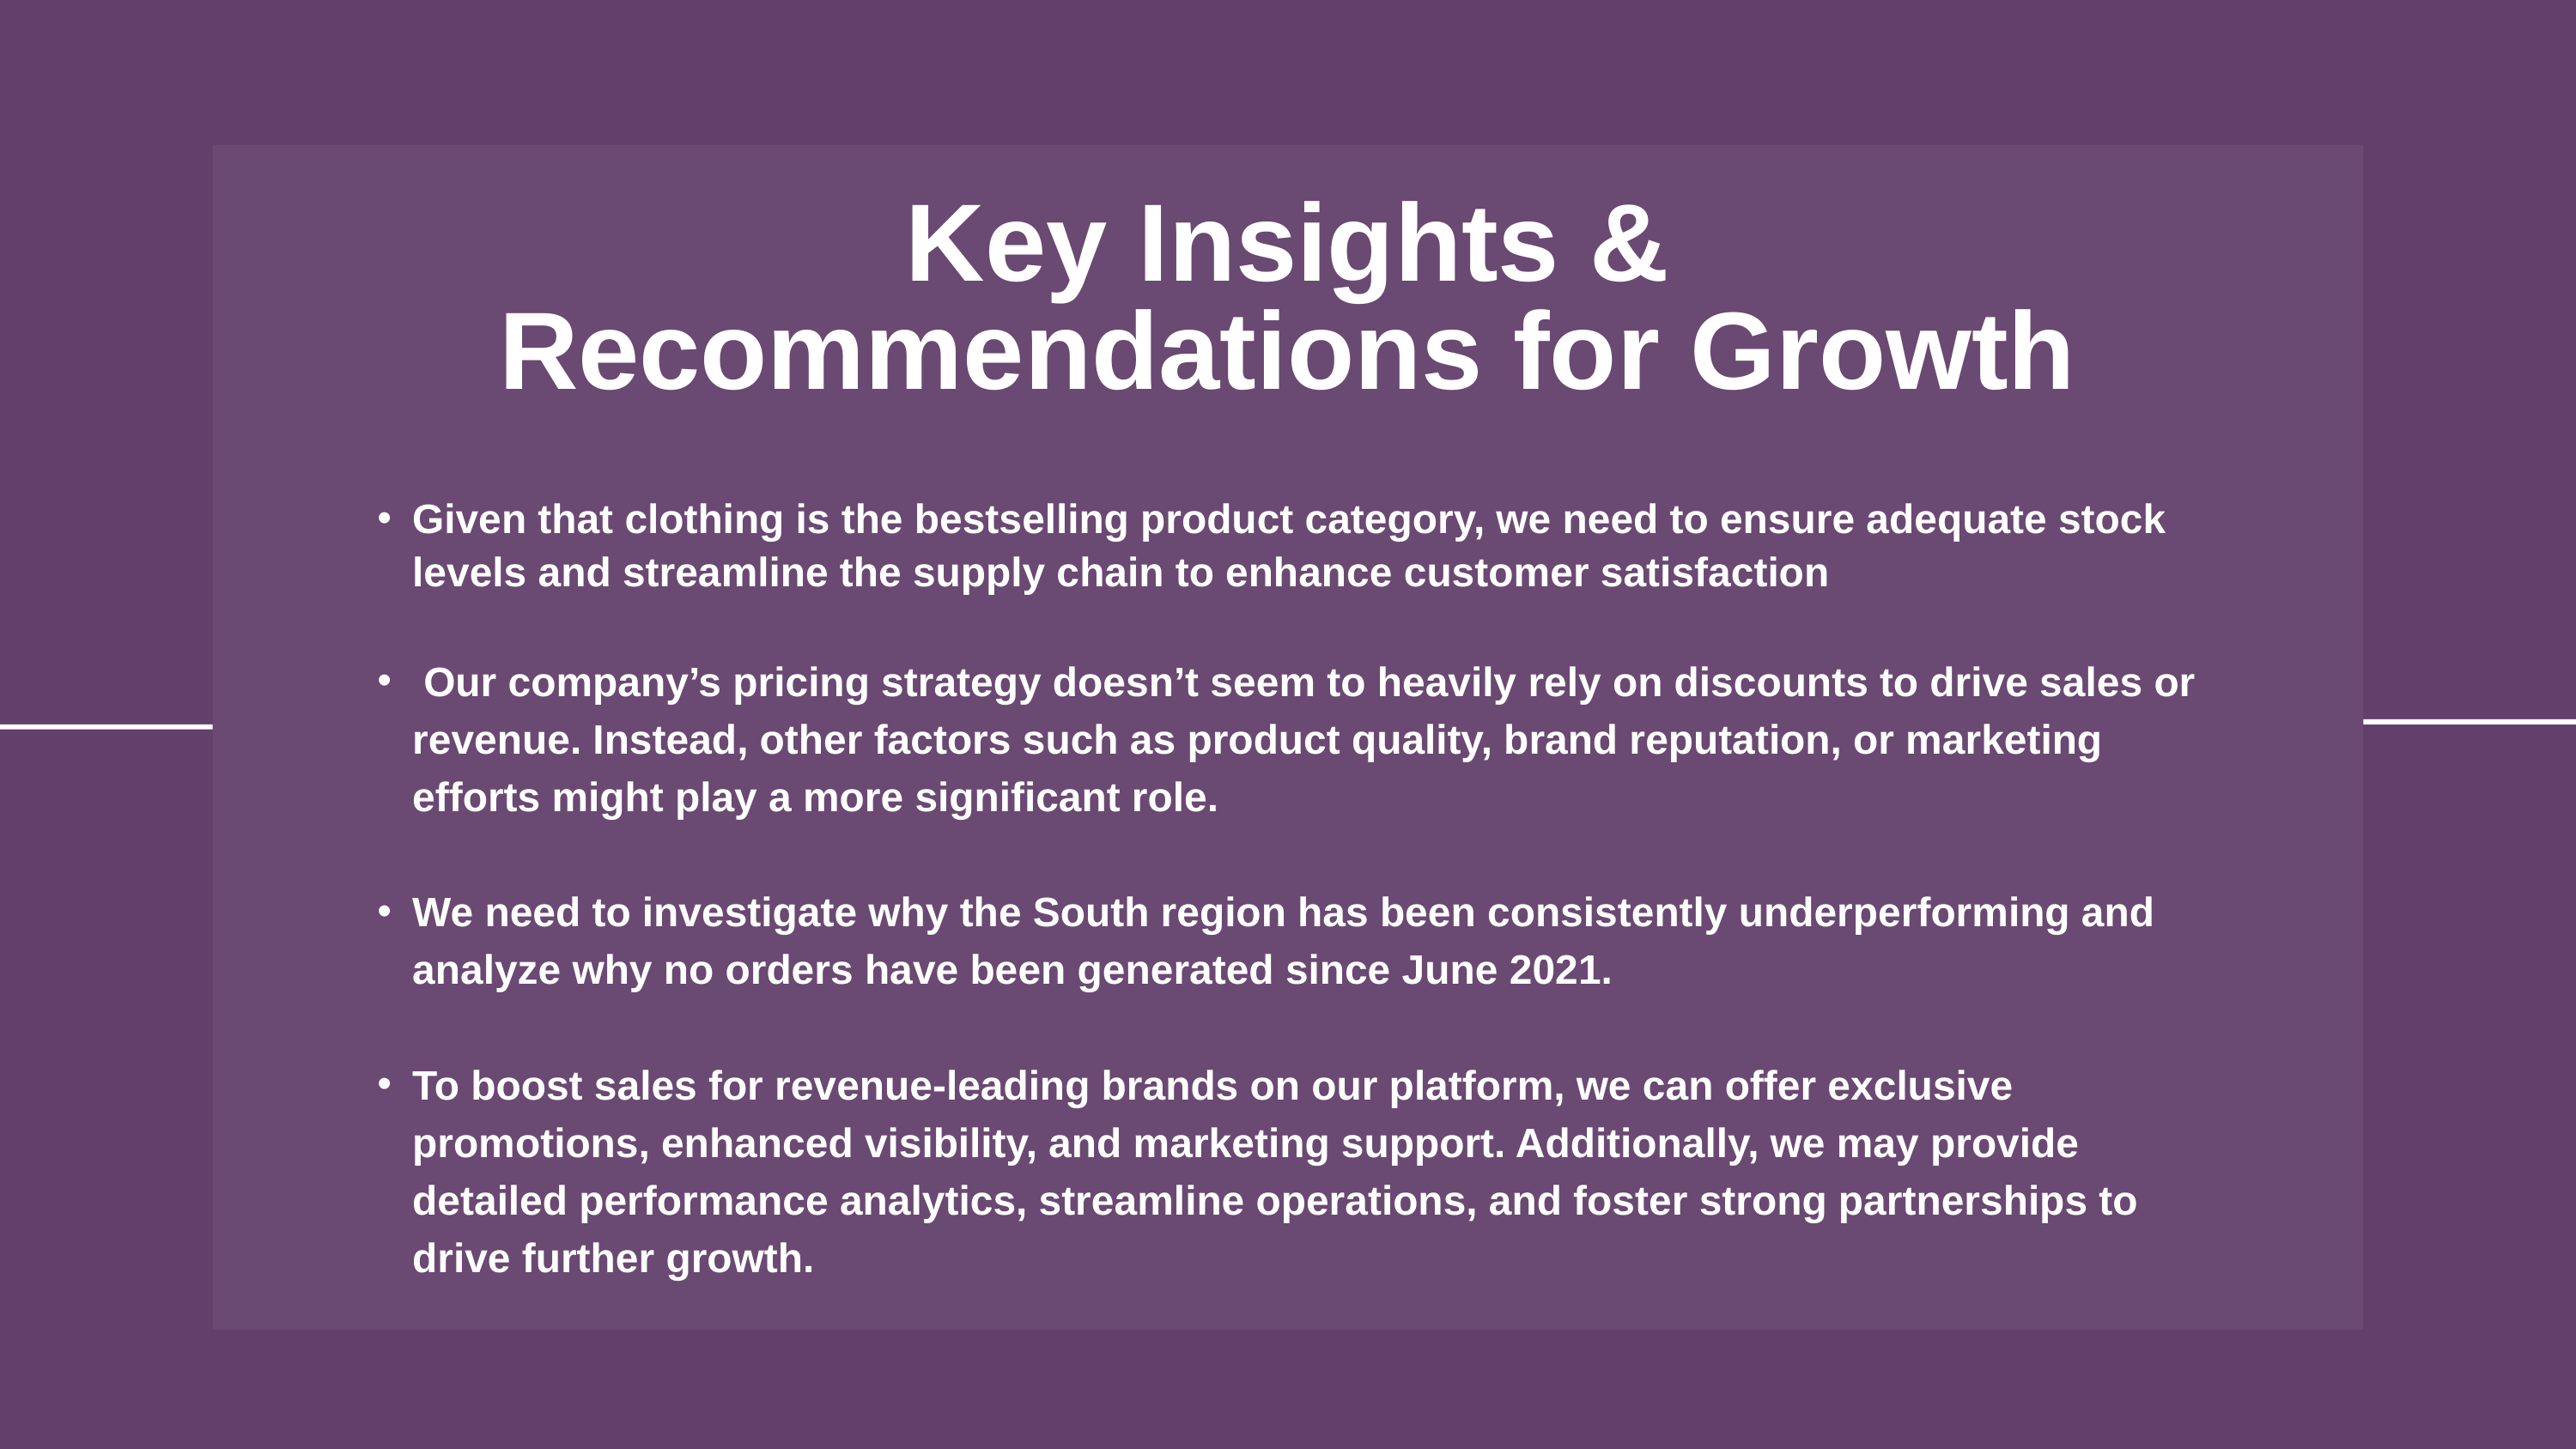

Key Insights & Recommendations for Growth
Given that clothing is the bestselling product category, we need to ensure adequate stock levels and streamline the supply chain to enhance customer satisfaction

 Our company’s pricing strategy doesn’t seem to heavily rely on discounts to drive sales or revenue. Instead, other factors such as product quality, brand reputation, or marketing efforts might play a more significant role.

We need to investigate why the South region has been consistently underperforming and analyze why no orders have been generated since June 2021.

To boost sales for revenue-leading brands on our platform, we can offer exclusive promotions, enhanced visibility, and marketing support. Additionally, we may provide detailed performance analytics, streamline operations, and foster strong partnerships to drive further growth.